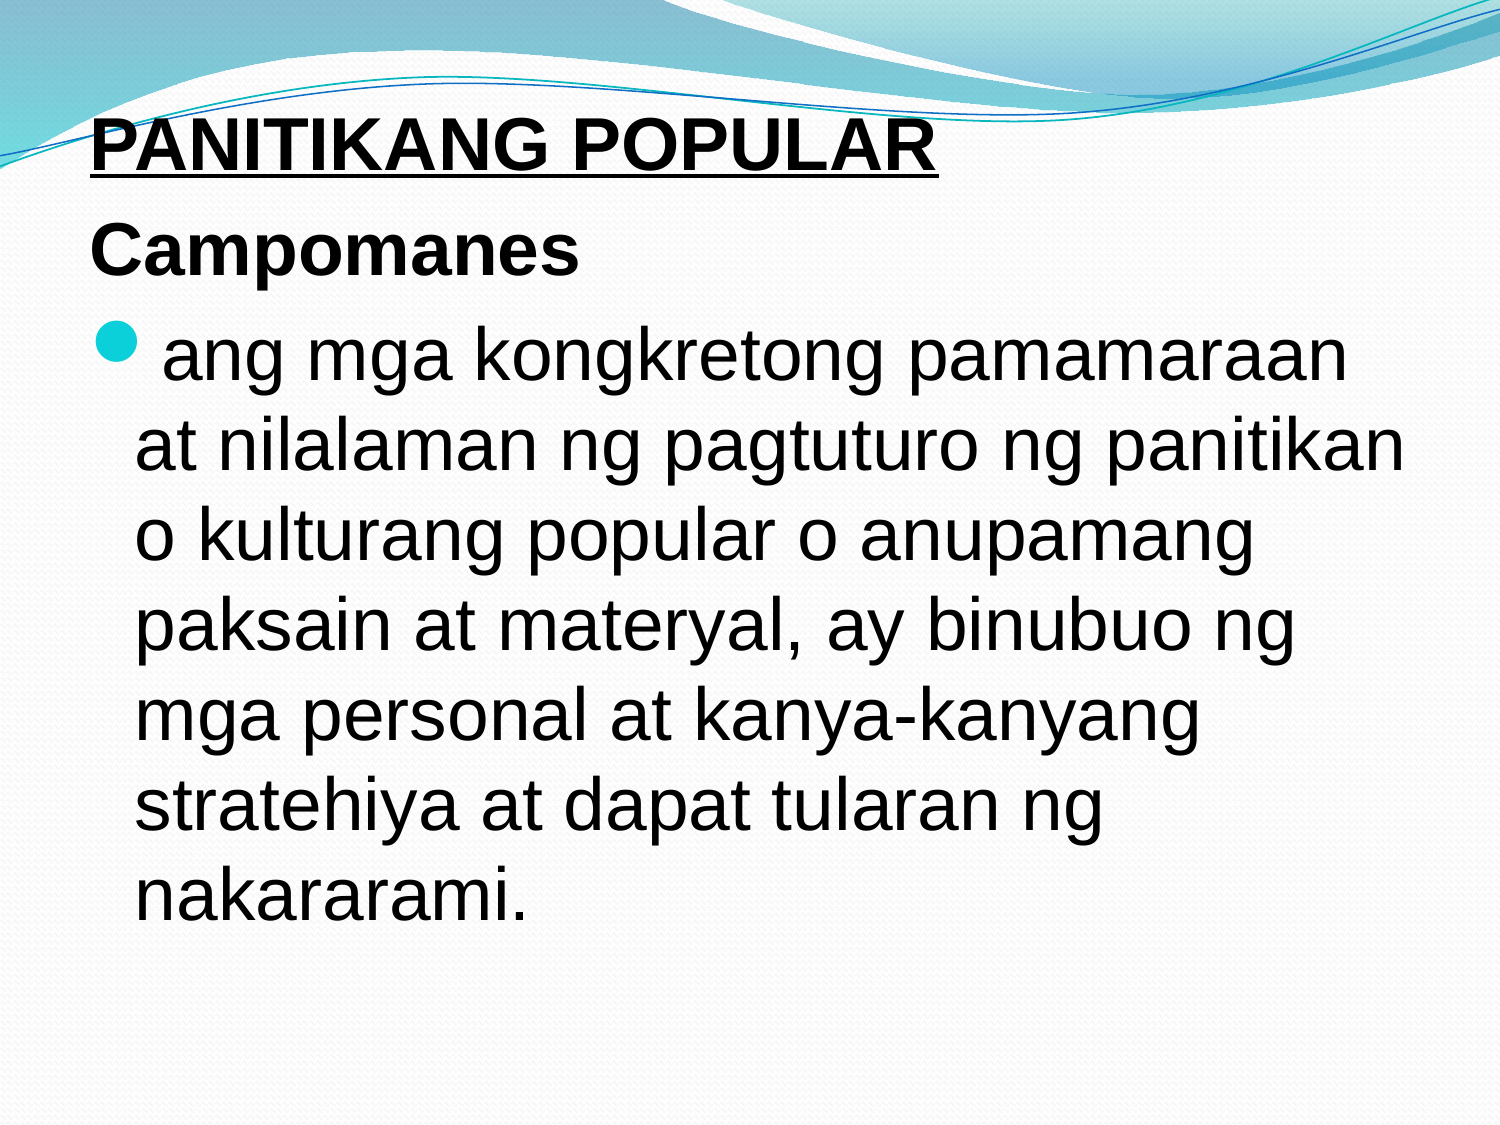

PANITIKANG POPULAR
Campomanes
ang mga kongkretong pamamaraan at nilalaman ng pagtuturo ng panitikan o kulturang popular o anupamang paksain at materyal, ay binubuo ng mga personal at kanya-kanyang stratehiya at dapat tularan ng nakararami.